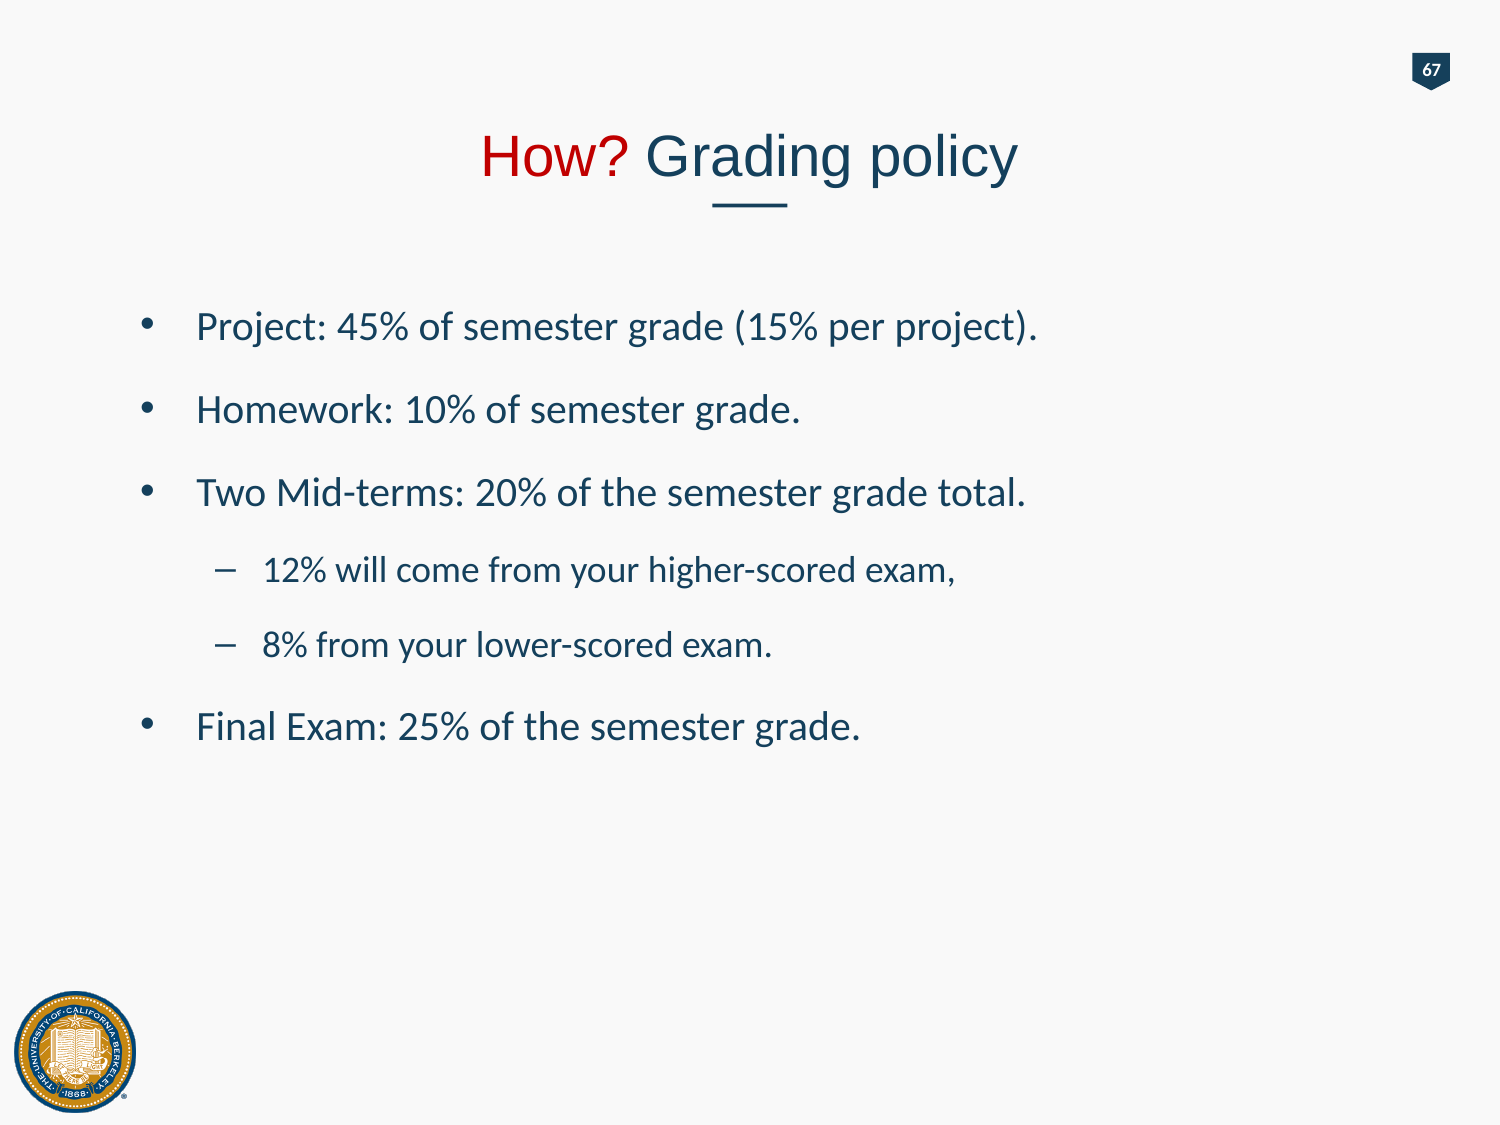

67

# How? Grading policy

Project: 45% of semester grade (15% per project).
Homework: 10% of semester grade.
Two Mid-terms: 20% of the semester grade total.
12% will come from your higher-scored exam,
8% from your lower-scored exam.
Final Exam: 25% of the semester grade.